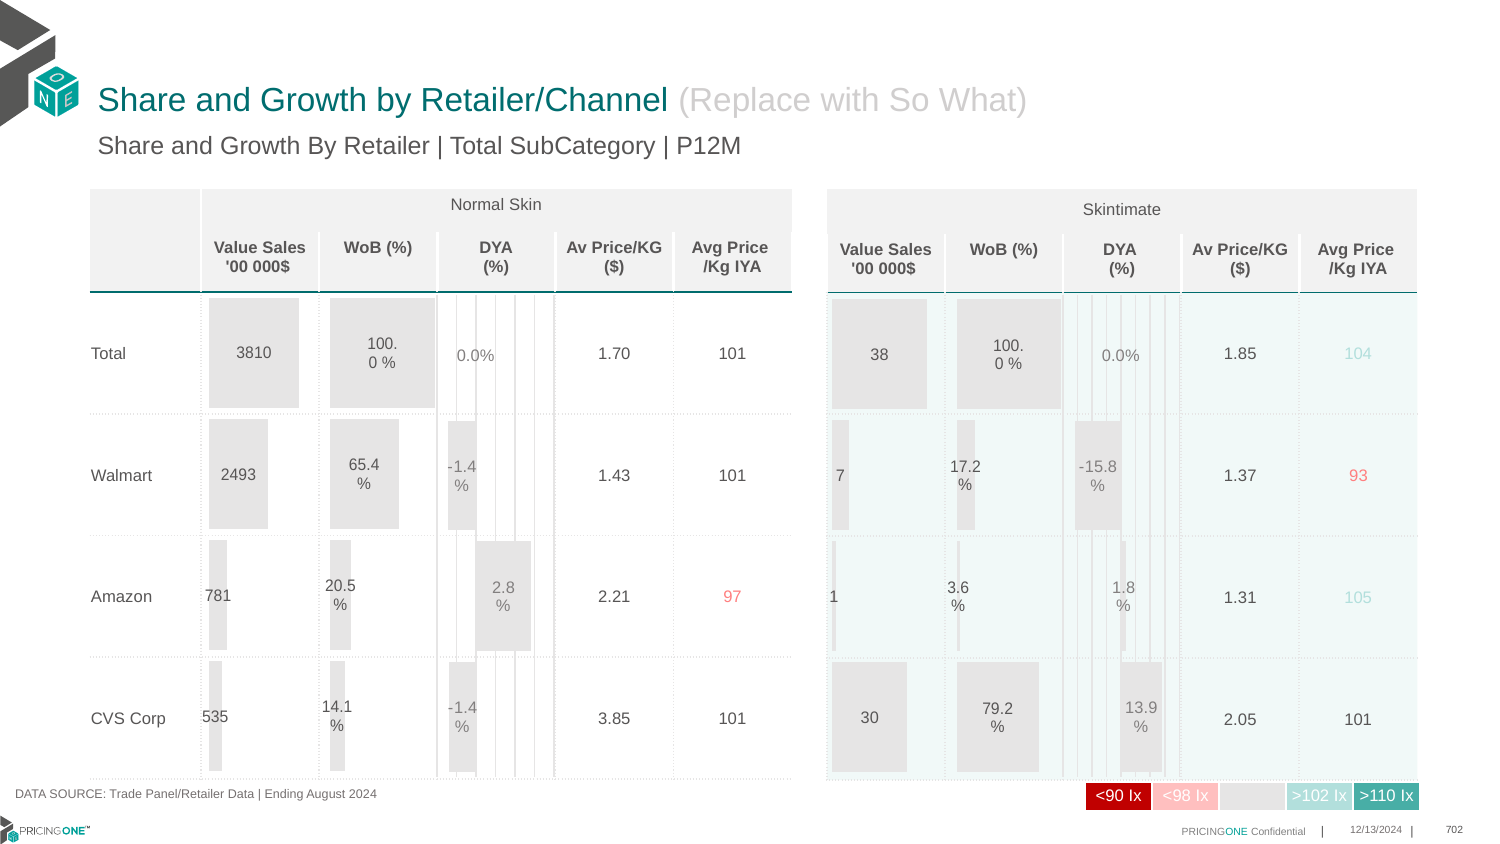

# Share and Growth by Retailer/Channel (Replace with So What)
Share and Growth By Retailer | Total SubCategory | P12M
|  | Normal Skin | Total Category |  |  |  |
| --- | --- | --- | --- | --- | --- |
|  | Value Sales '00 000$ | WoB (%) | DYA (%) | Av Price/KG ($) | Avg Price /Kg IYA |
| Total |  |  |  | 1.70 | 101 |
| Walmart |  |  |  | 1.43 | 101 |
| Amazon |  |  |  | 2.21 | 97 |
| CVS Corp |  |  |  | 3.85 | 101 |
| Skintimate | Client |  |  |  |
| --- | --- | --- | --- | --- |
| Value Sales '00 000$ | WoB (%) | DYA (%) | Av Price/KG ($) | Avg Price /Kg IYA |
|  |  |  | 1.85 | 104 |
|  |  |  | 1.37 | 93 |
|  |  |  | 1.31 | 105 |
|  |  |  | 2.05 | 101 |

### Chart

| Category | Value Sales |
|---|---|
| Grand Total | 380999232.0 |
| Walmart | 249345801.0 |
| Amazon | 78104487.0 |
| CVS Corp | 53548944.0 |

### Chart

| Category | Trade WoB % |
|---|---|
| Grand Total | 1.0 |
| Walmart | 0.654452240470658 |
| Amazon | 0.2049990667697724 |
| CVS Corp | 0.14054869275956966 |

### Chart

| Category | Value Sales |
|---|---|
| Grand Total | 3849127.0 |
| Walmart | 660643.0 |
| Amazon | 140487.0 |
| CVS Corp | 3047997.0 |

### Chart

| Category | Trade WoB % |
|---|---|
| Grand Total | 1.0 |
| Walmart | 0.1716345030964164 |
| Amazon | 0.03649840600219219 |
| CVS Corp | 0.7918670909013914 |

### Chart

| Category | Trade WoB % DYA |
|---|---|
| Grand Total | 0.0 |
| Walmart | -0.014472487180240523 |
| Amazon | 0.028378892572856085 |
| CVS Corp | -0.013906405392615506 |

### Chart

| Category | Trade WoB % DYA |
|---|---|
| Grand Total | 0.0 |
| Walmart | -0.15762091563047462 |
| Amazon | 0.01827489886866313 |
| CVS Corp | 0.13934601676181146 |
DATA SOURCE: Trade Panel/Retailer Data | Ending August 2024
| <90 Ix | <98 Ix |  | >102 Ix | >110 Ix |
| --- | --- | --- | --- | --- |

12/13/2024
702